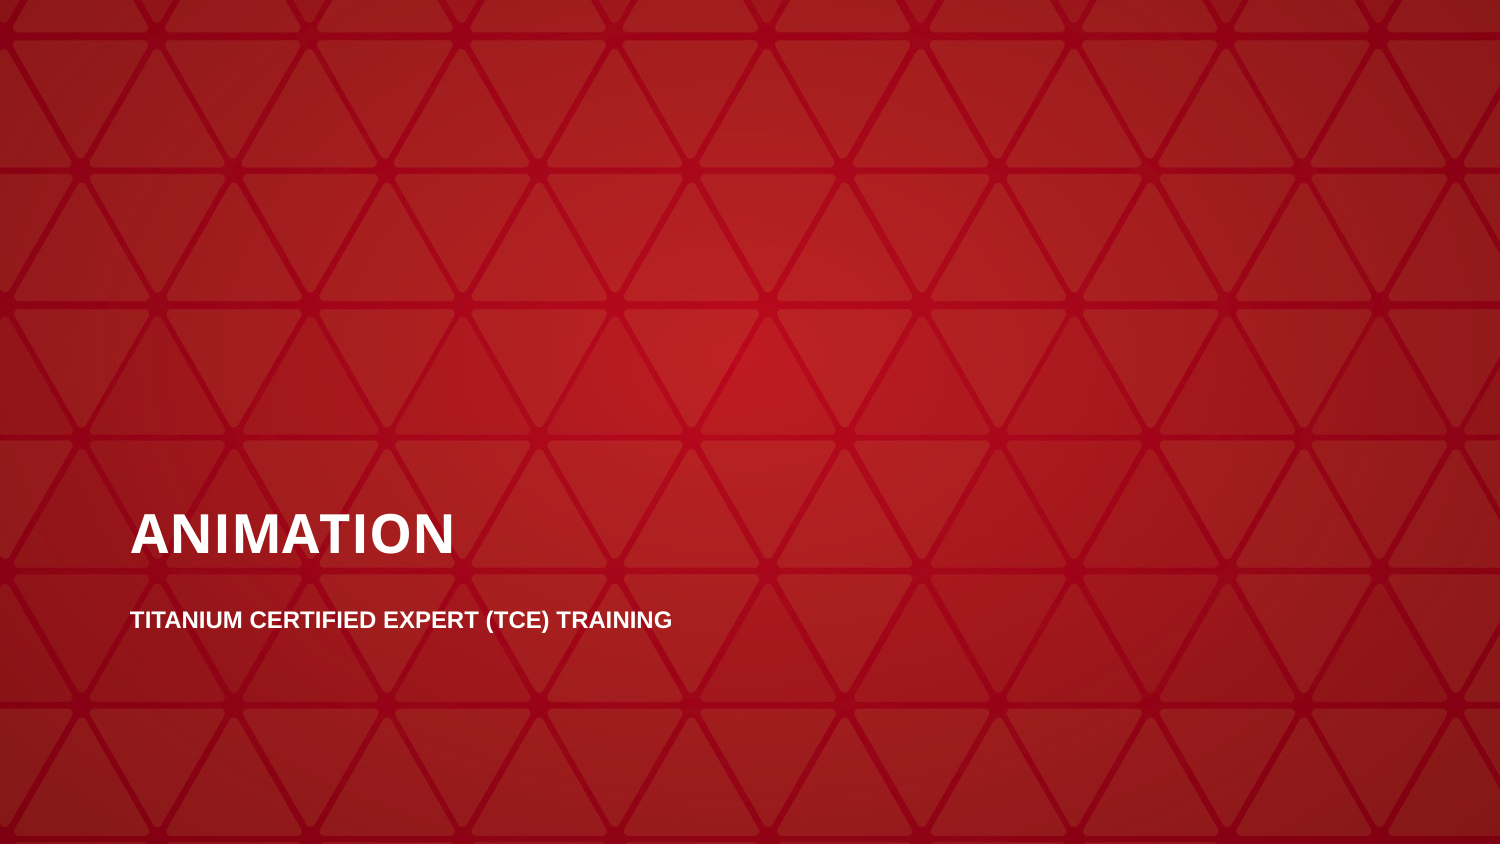

# Animation
Titanium Certified Expert (TCE) Training